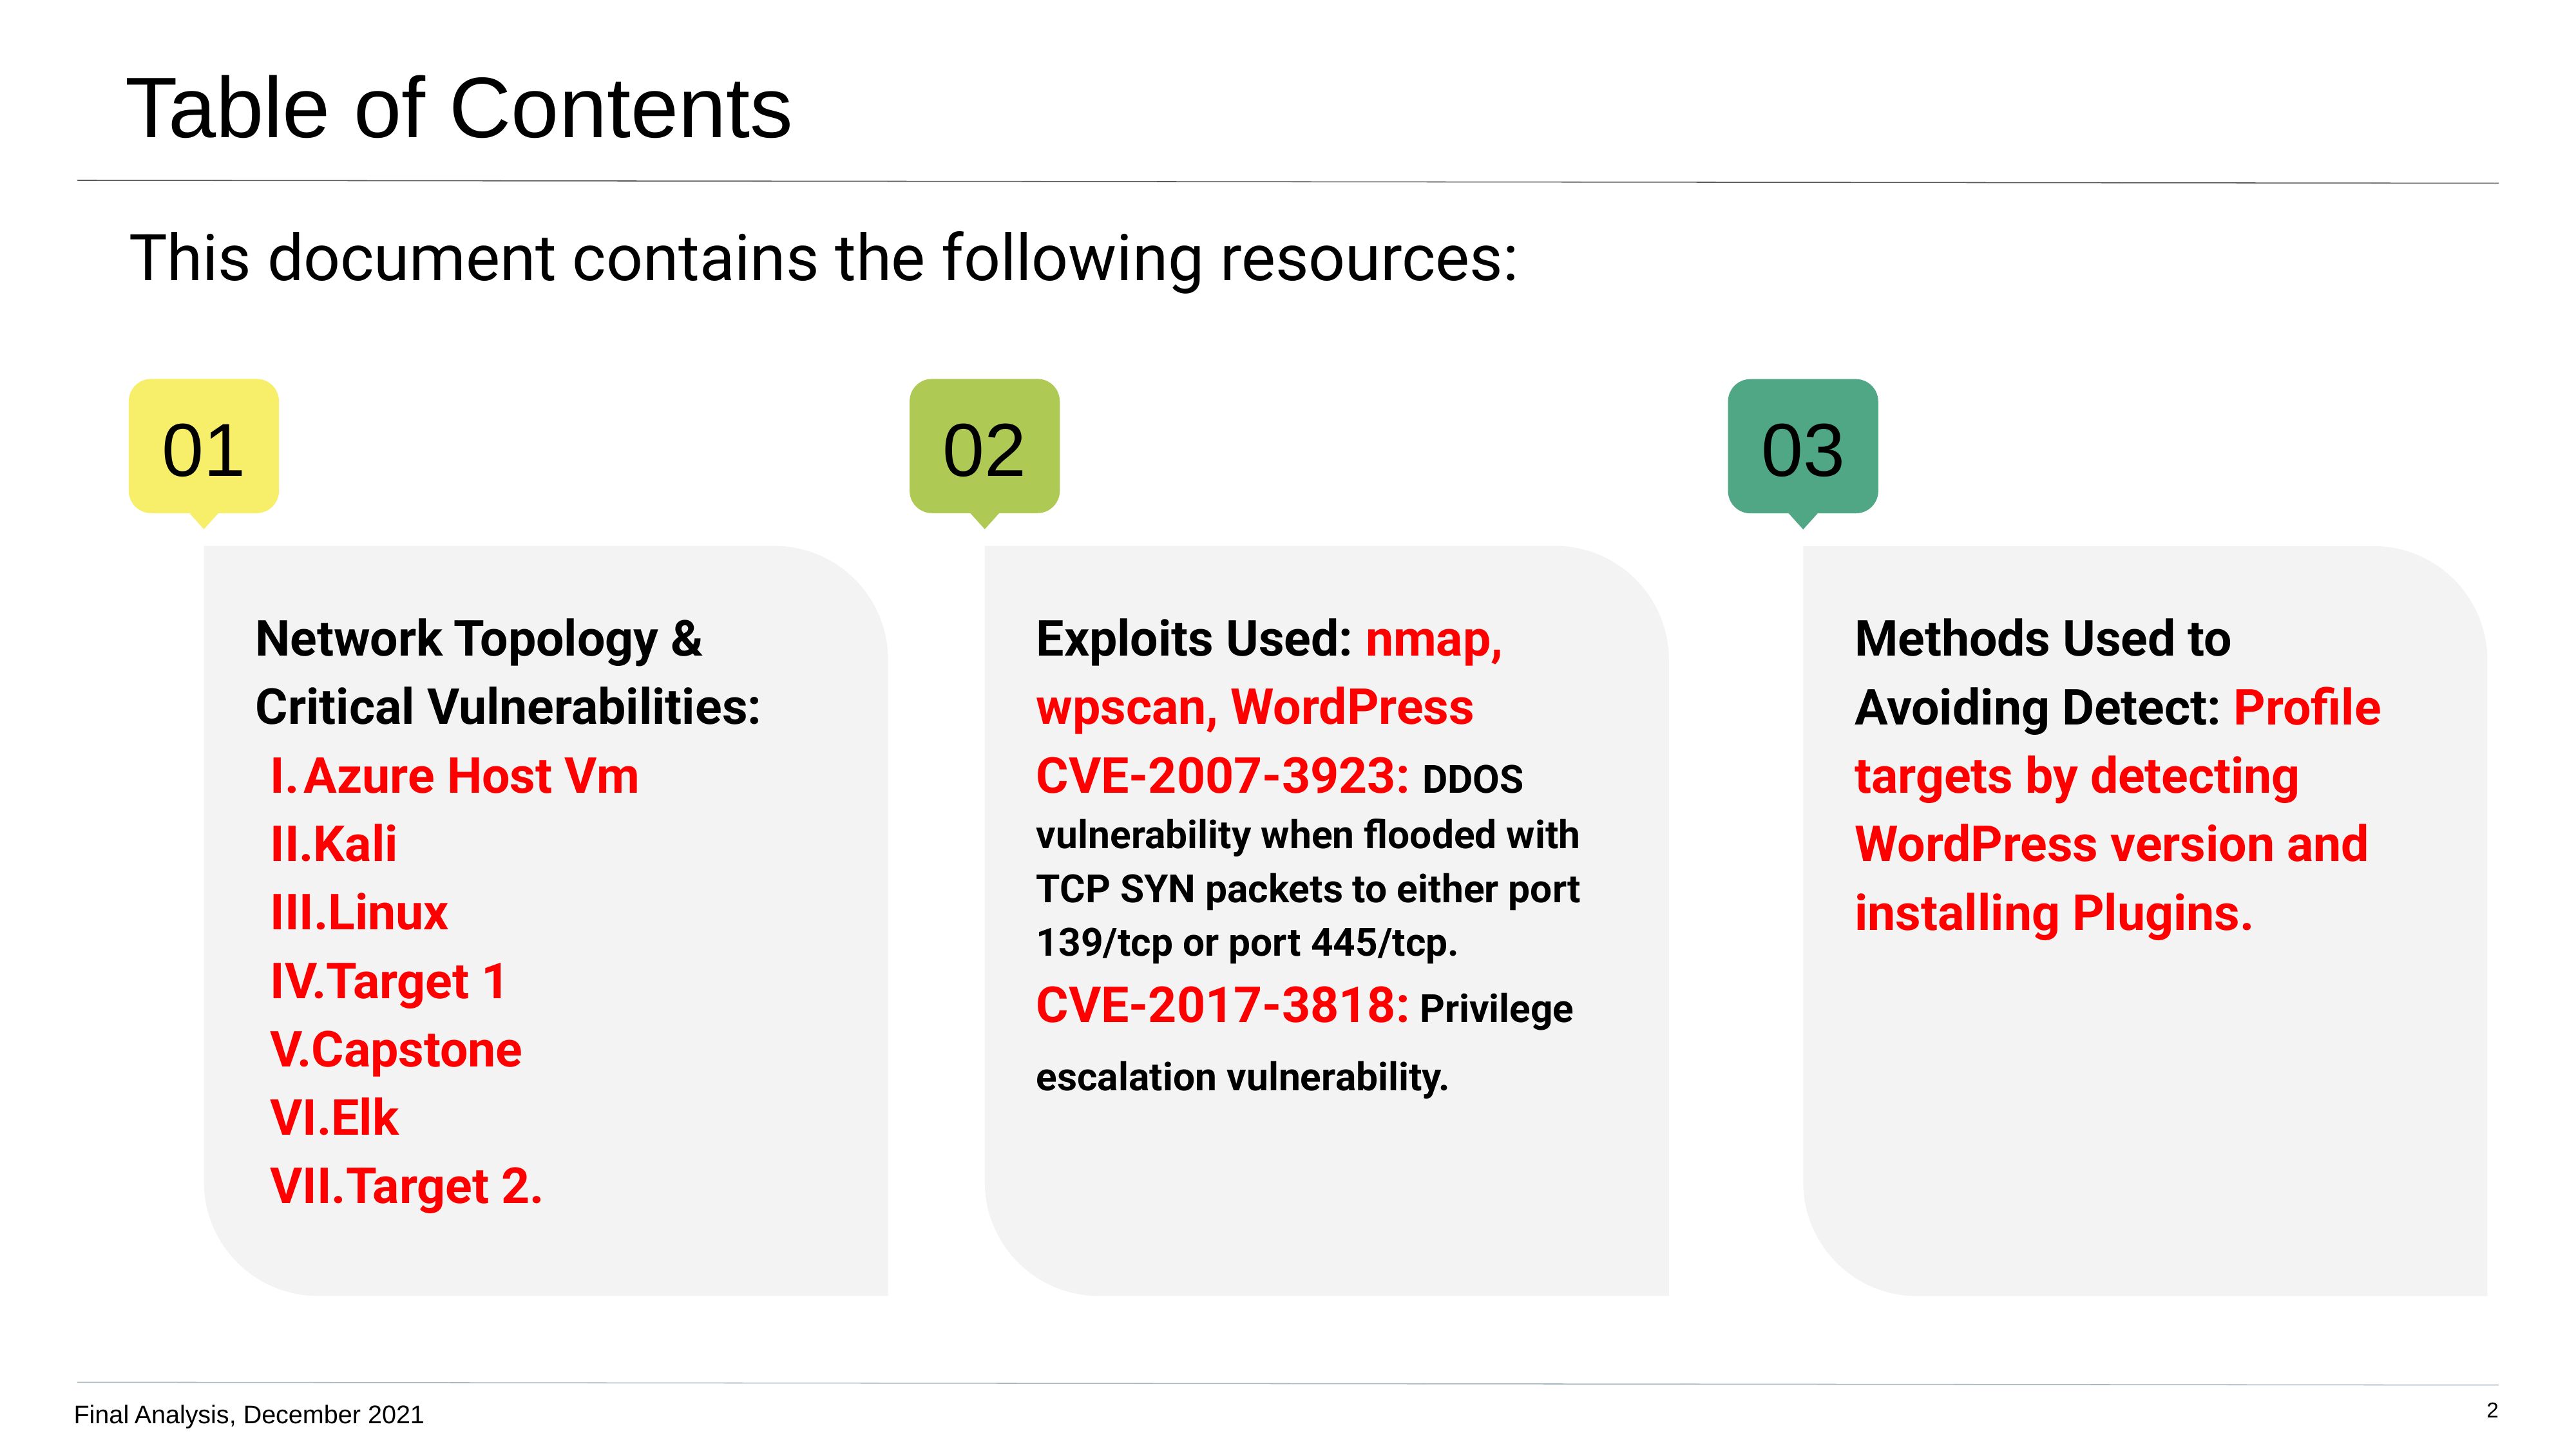

# Table of Contents
This document contains the following resources:
Network Topology & Critical Vulnerabilities:
Azure Host Vm
Kali
Linux
Target 1
Capstone
Elk
Target 2.
Exploits Used: nmap, wpscan, WordPress
CVE-2007-3923: DDOS vulnerability when flooded with TCP SYN packets to either port 139/tcp or port 445/tcp.
CVE-2017-3818: Privilege escalation vulnerability.
Methods Used to Avoiding Detect: Profile targets by detecting WordPress version and installing Plugins.
Final Analysis, December 2021
2